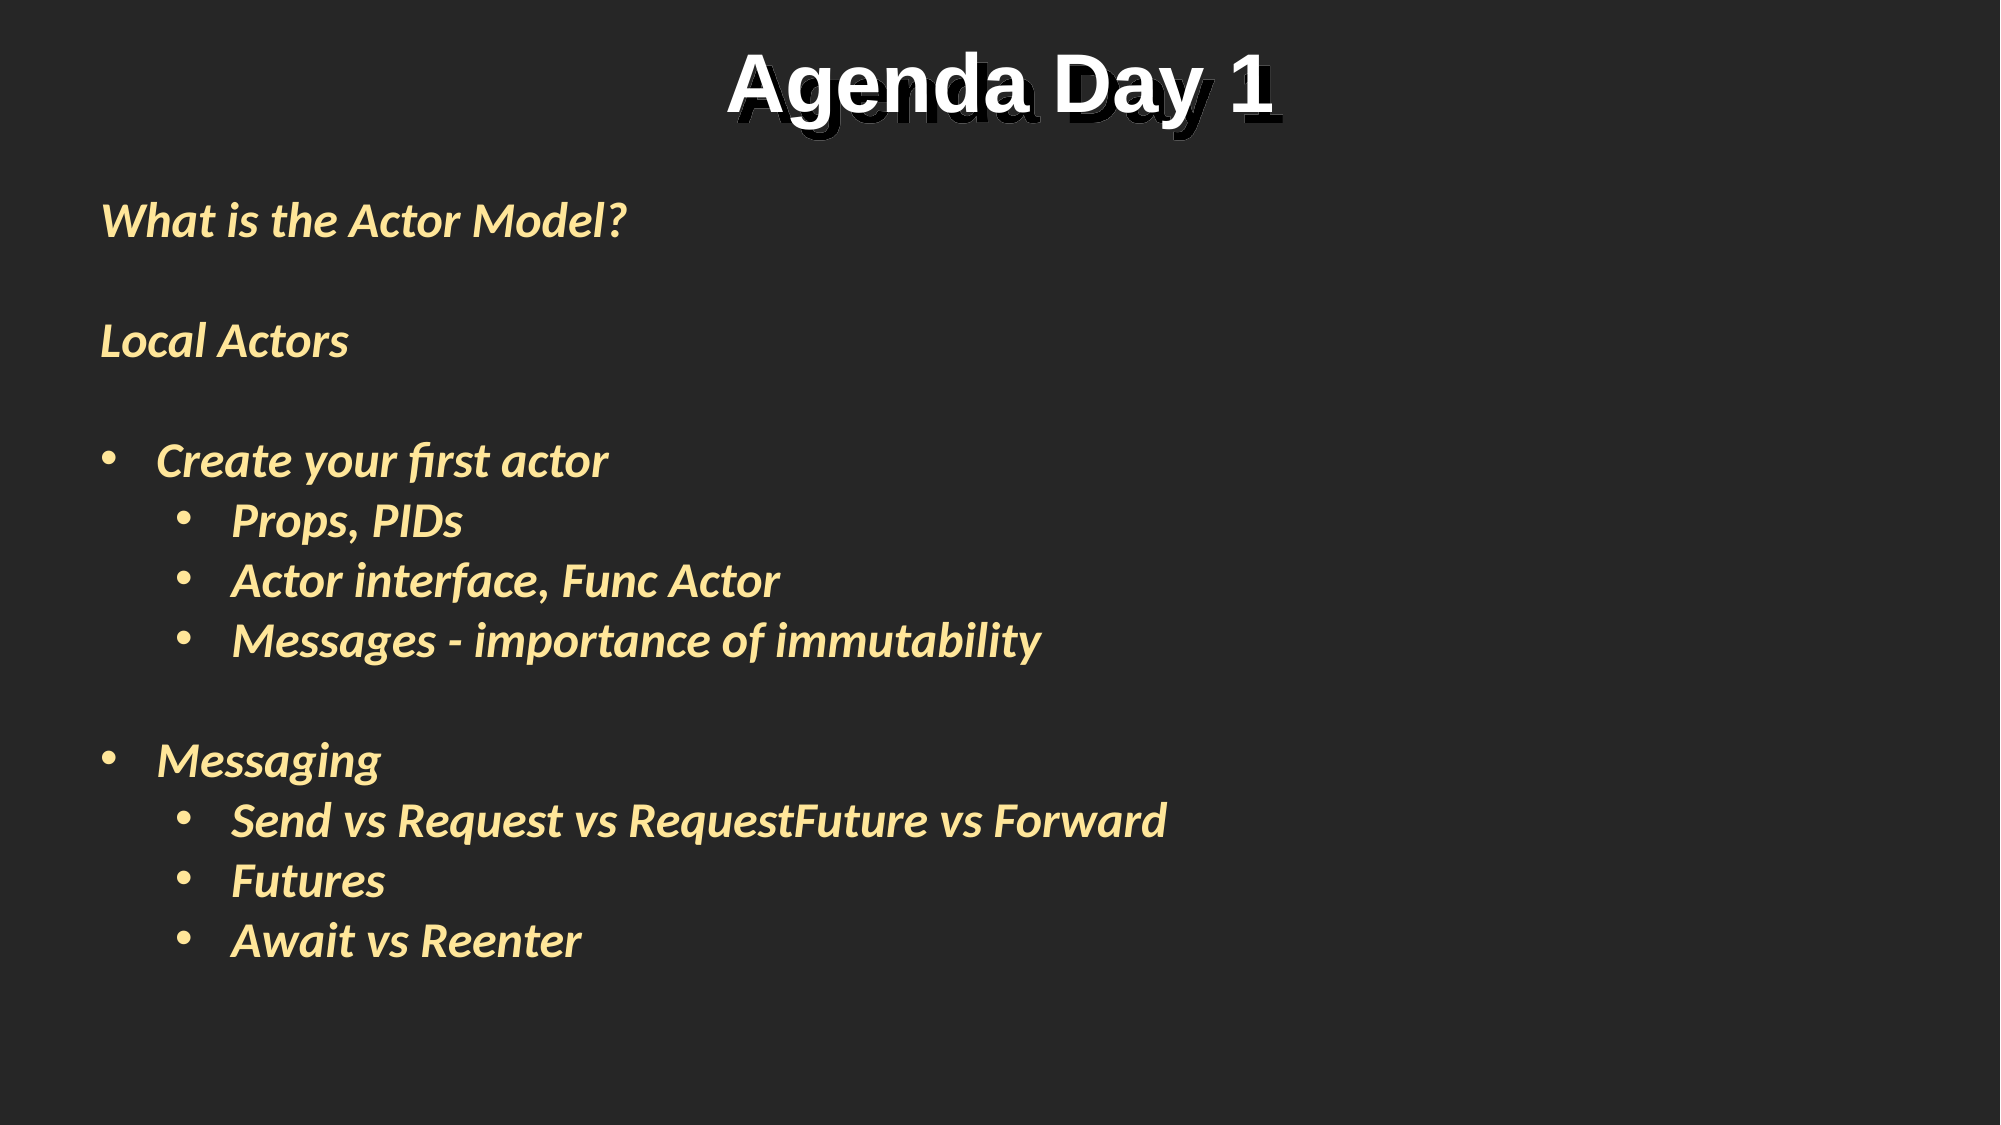

Agenda Day 1
What is the Actor Model?

Local Actors

Create your first actor
Props, PIDs
Actor interface, Func Actor
Messages - importance of immutability

Messaging
Send vs Request vs RequestFuture vs Forward
Futures
Await vs Reenter